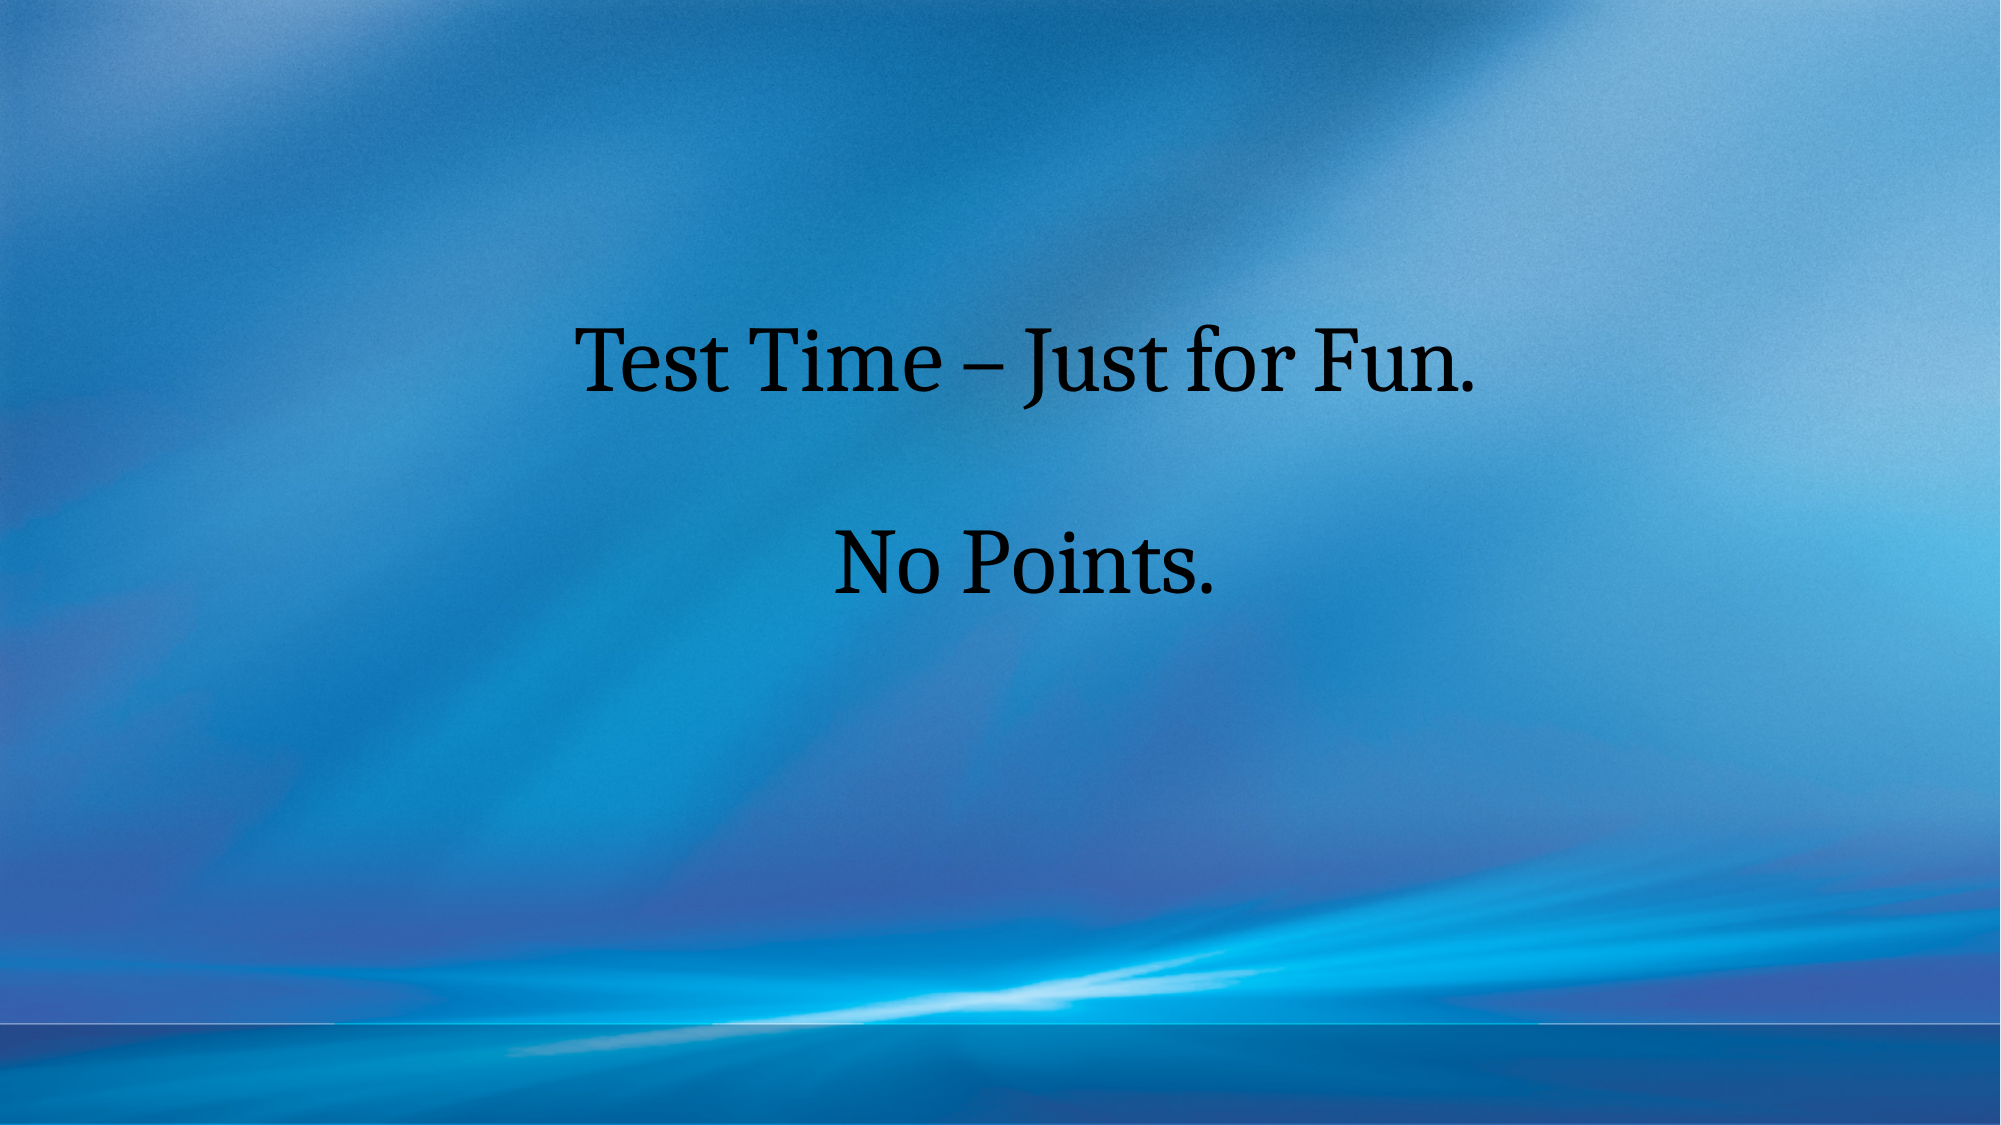

# Test Time – Just for Fun. No Points.